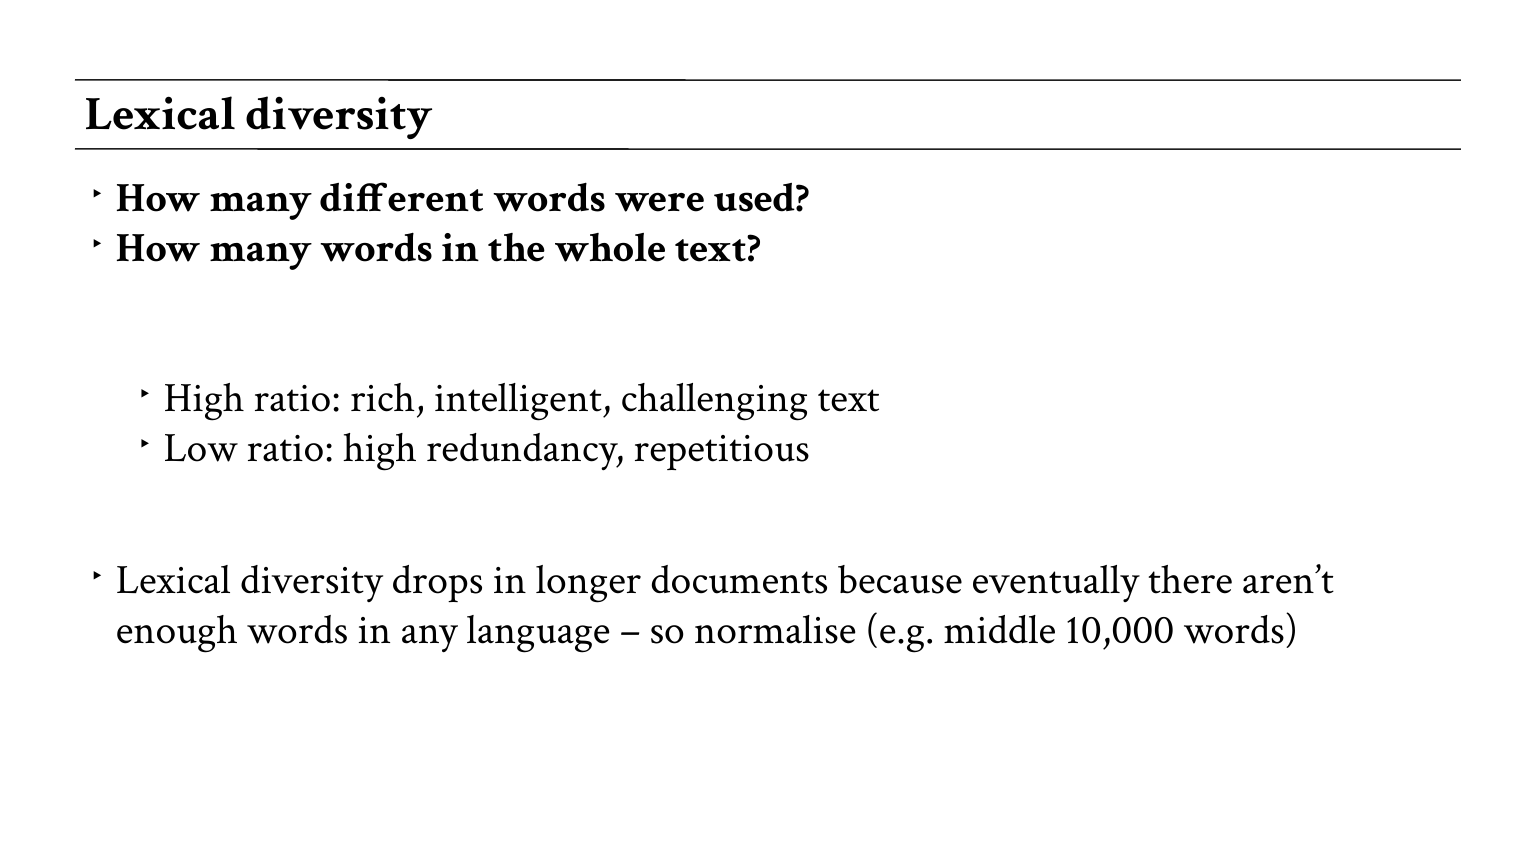

# Lexical diversity
How many different words were used?
How many words in the whole text?

High ratio: rich, intelligent, challenging text
Low ratio: high redundancy, repetitious

Lexical diversity drops in longer documents because eventually there aren’t enough words in any language – so normalise (e.g. middle 10,000 words)